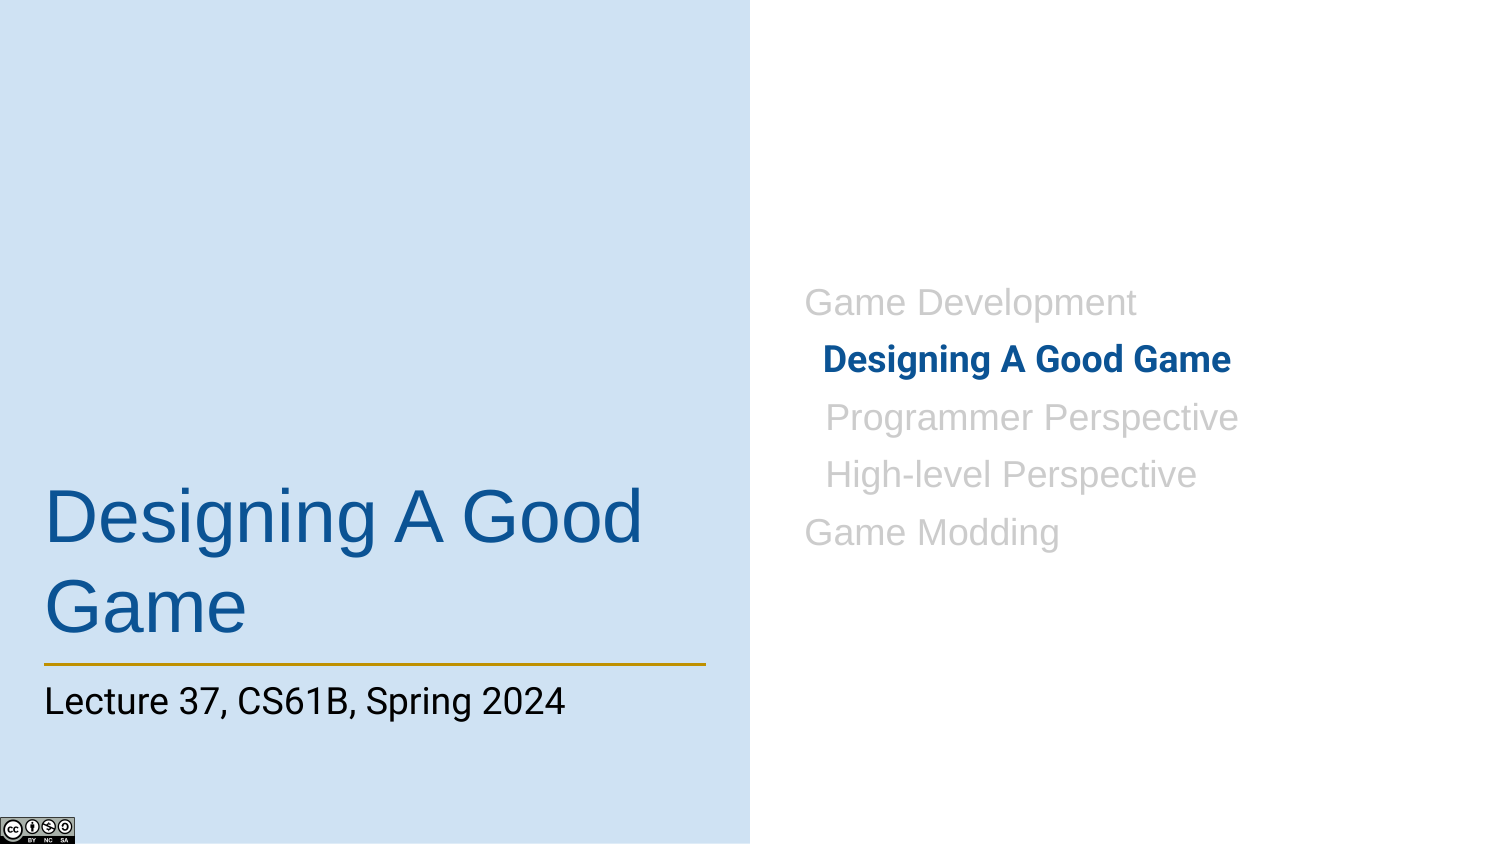

Game Development
  Designing A Good Game
  Programmer Perspective
  High-level Perspective
Game Modding
# Designing A Good Game
Lecture 37, CS61B, Spring 2024